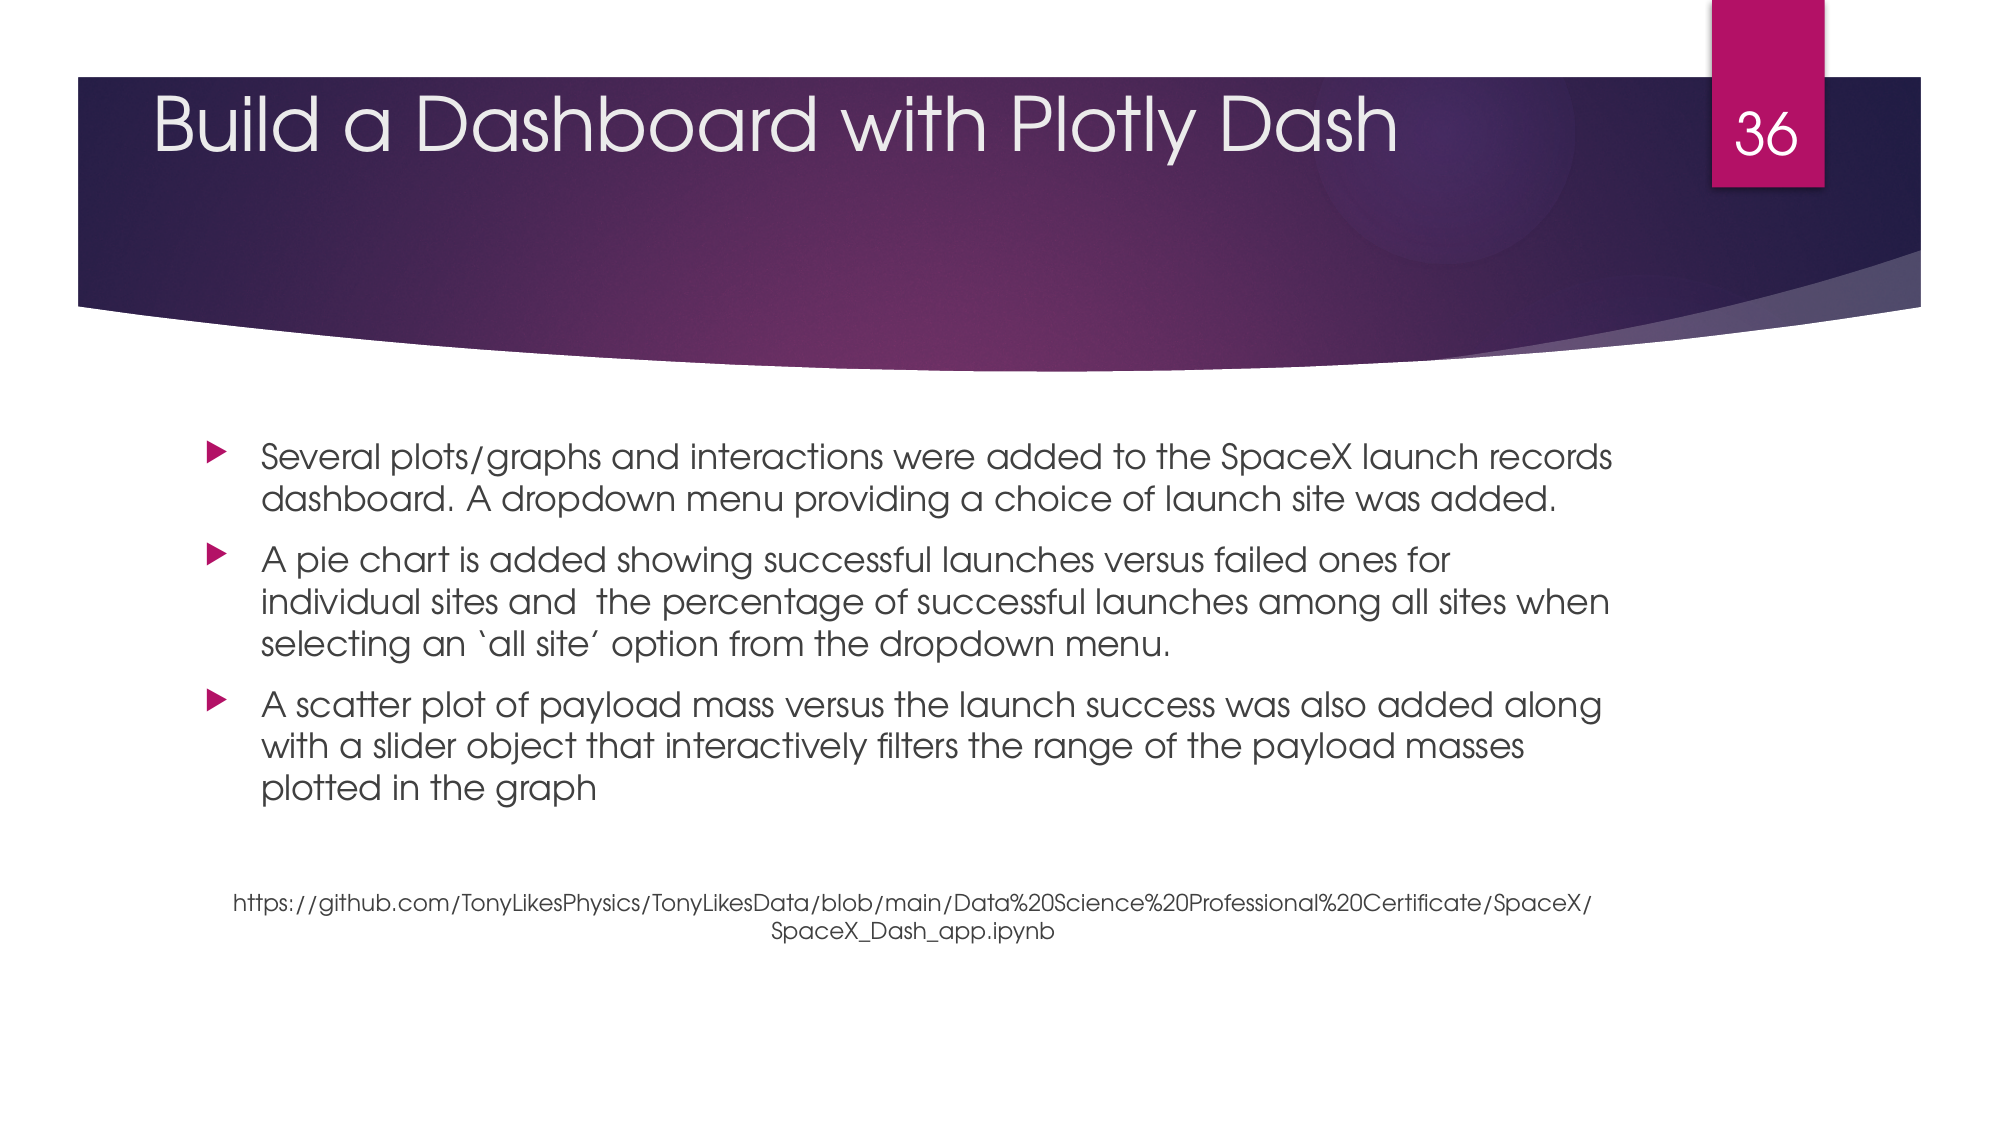

# Build a Dashboard with Plotly Dash
36
Several plots/graphs and interactions were added to the SpaceX launch records dashboard. A dropdown menu providing a choice of launch site was added.
A pie chart is added showing successful launches versus failed ones for individual sites and  the percentage of successful launches among all sites when selecting an ‘all site’ option from the dropdown menu.
A scatter plot of payload mass versus the launch success was also added along with a slider object that interactively filters the range of the payload masses plotted in the graph

https://github.com/TonyLikesPhysics/TonyLikesData/blob/main/Data%20Science%20Professional%20Certificate/SpaceX/SpaceX_Dash_app.ipynb